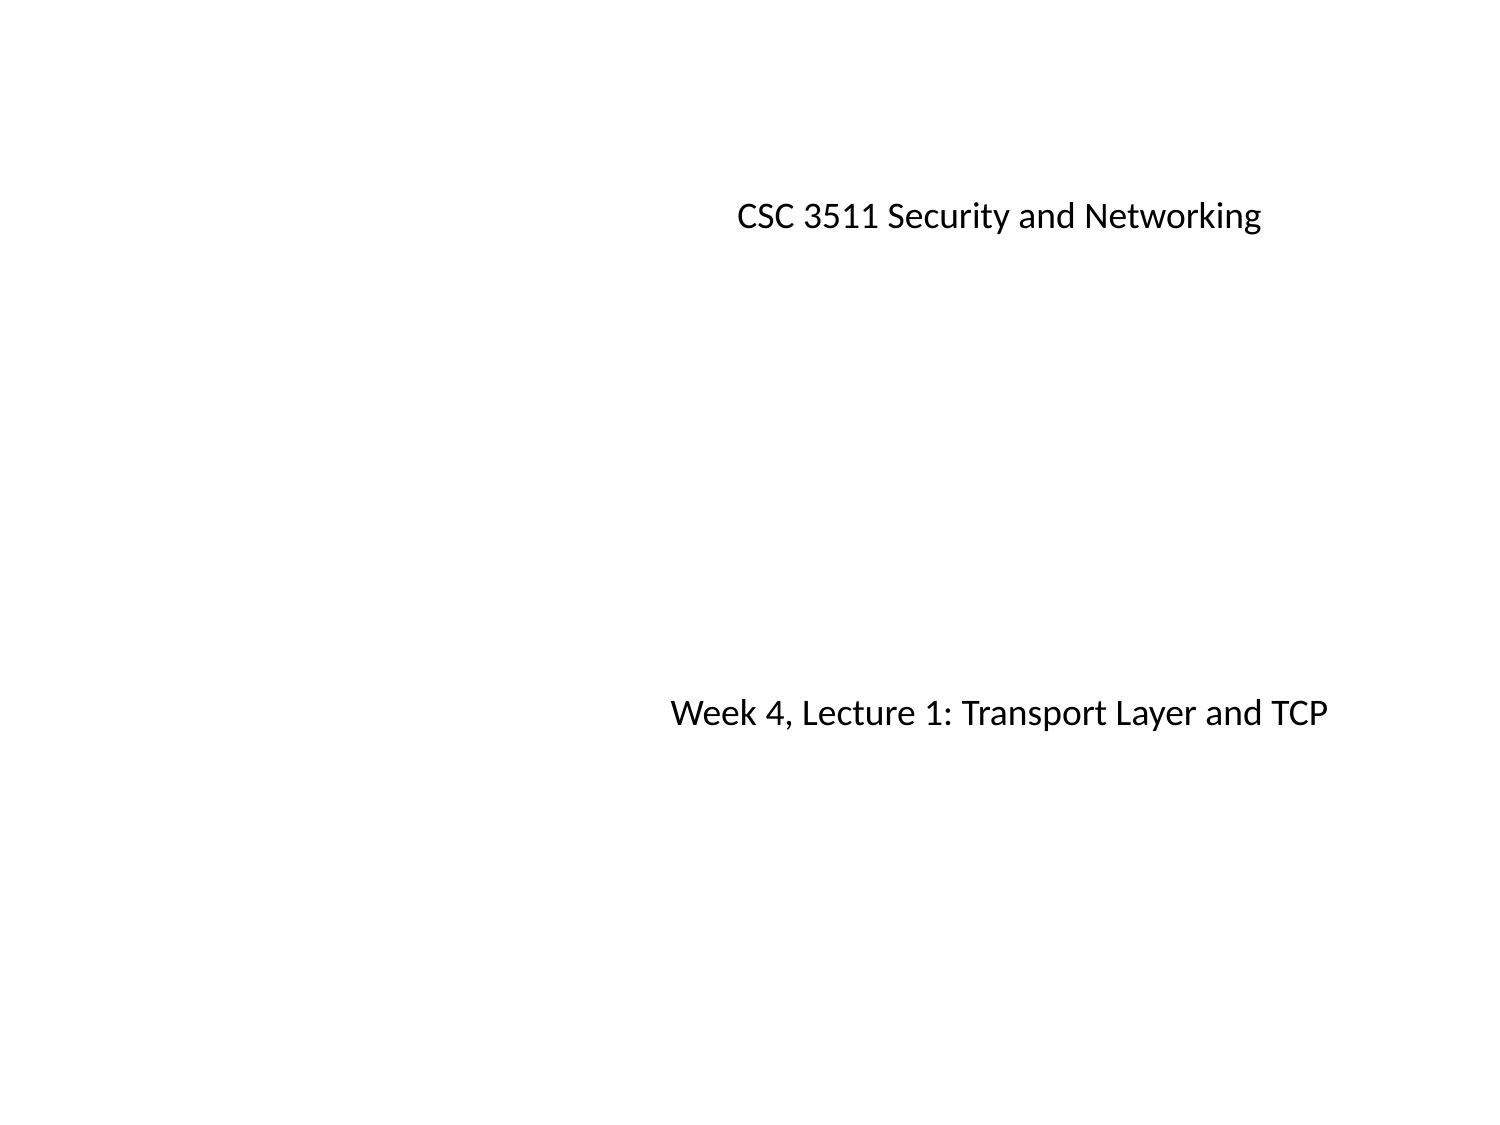

CSC 3511 Security and Networking

Week 4, Lecture 1: Transport Layer and TCP